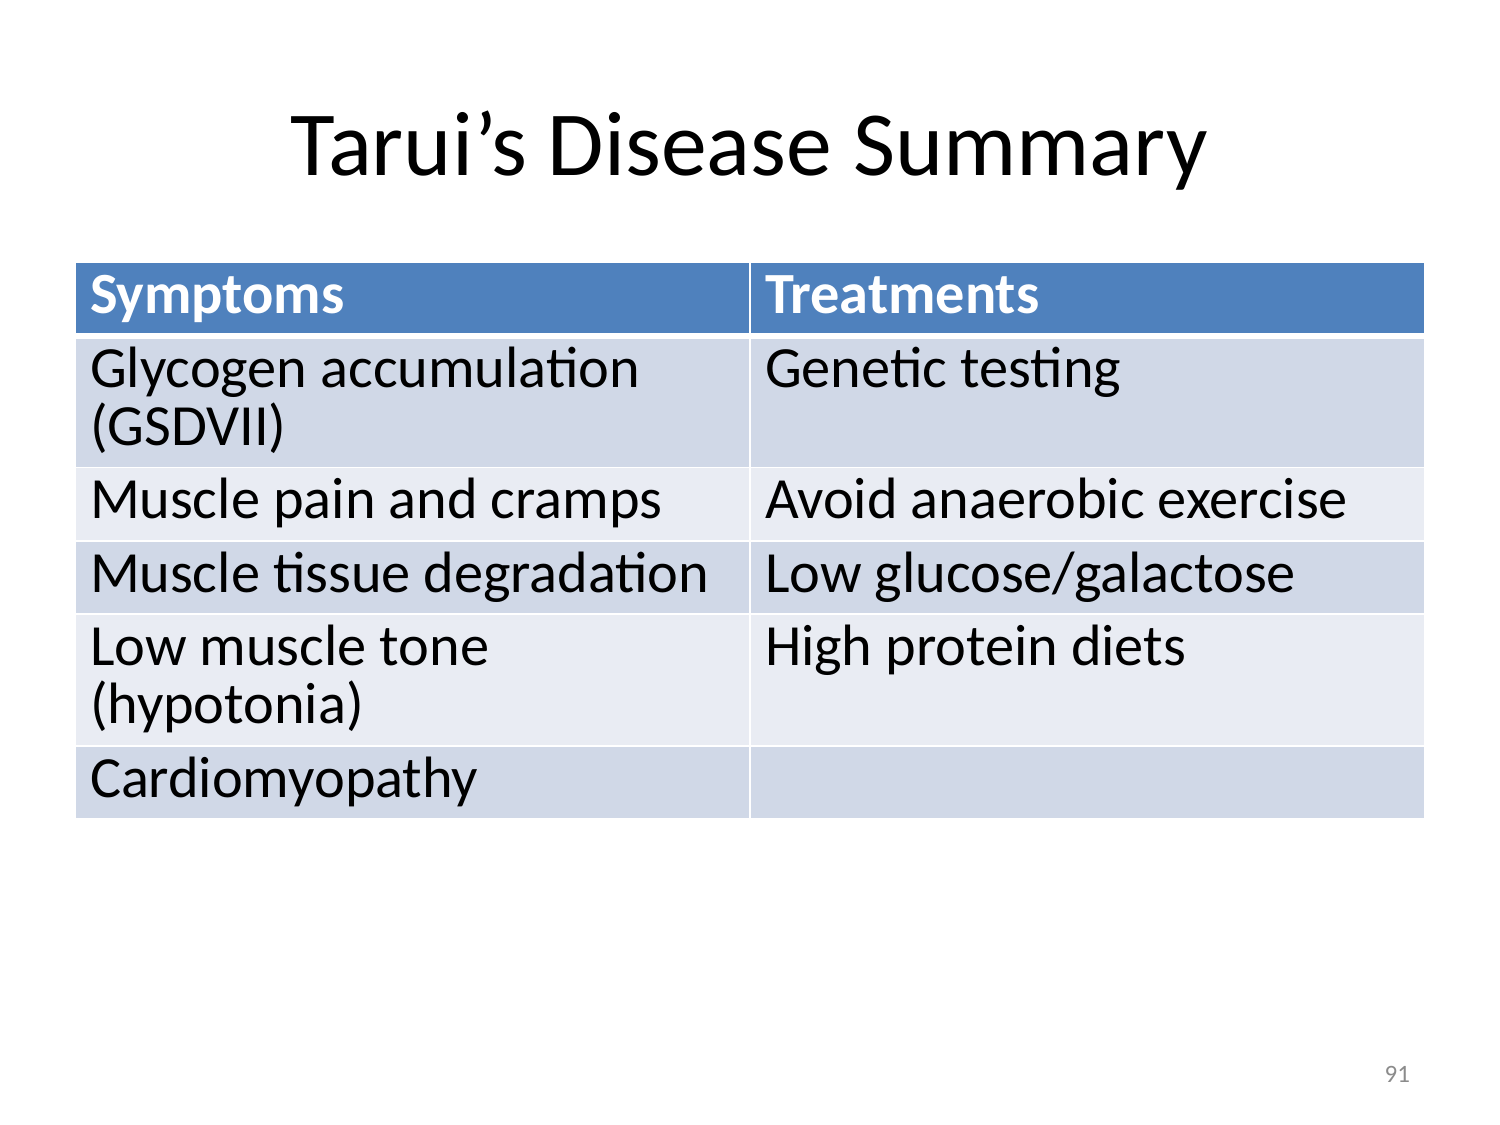

# Tarui’s Disease Summary
| Symptoms | Treatments |
| --- | --- |
| Glycogen accumulation (GSDVII) | Genetic testing |
| Muscle pain and cramps | Avoid anaerobic exercise |
| Muscle tissue degradation | Low glucose/galactose |
| Low muscle tone (hypotonia) | High protein diets |
| Cardiomyopathy |  |
91